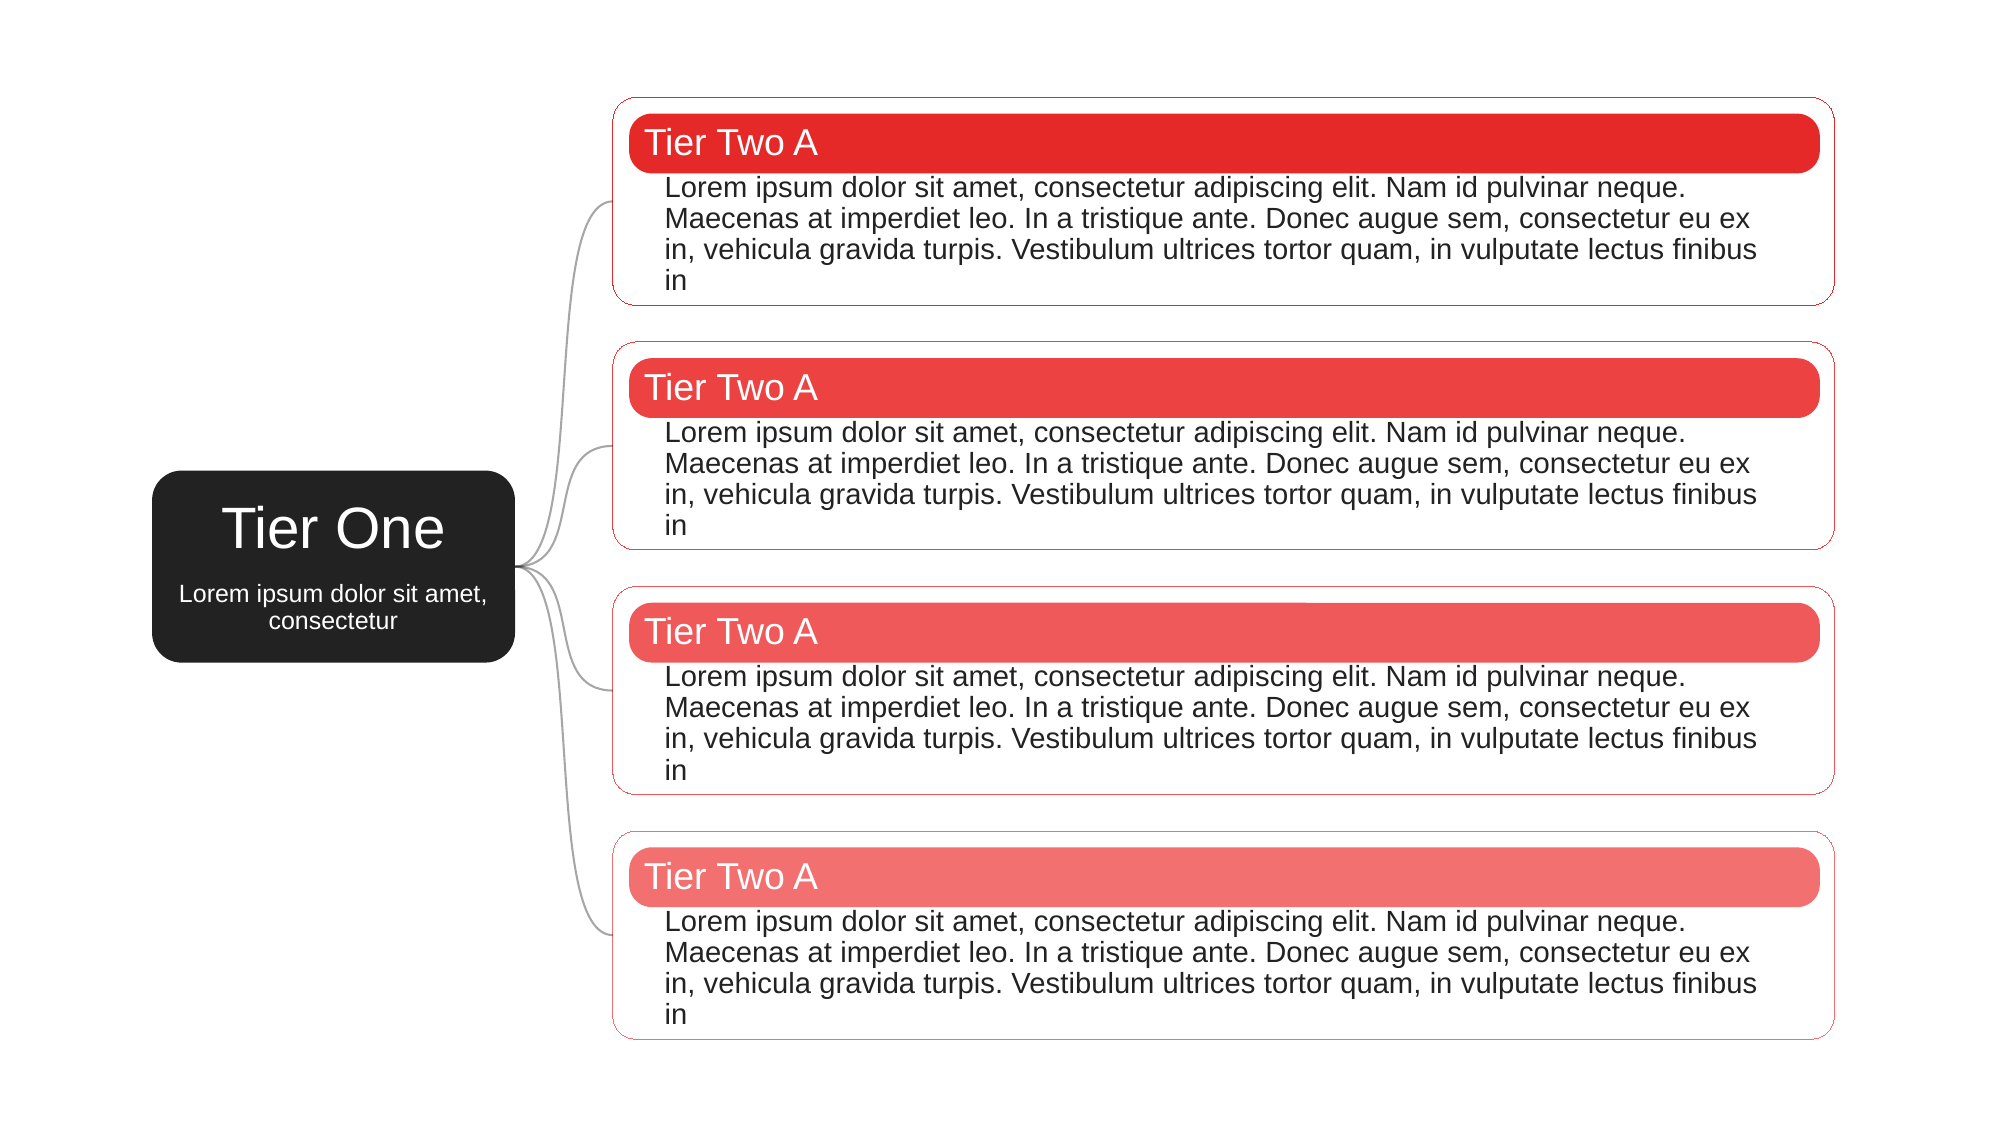

Lorem ipsum dolor sit amet, consectetur adipiscing elit. Nam id pulvinar neque. Maecenas at imperdiet leo. In a tristique ante. Donec augue sem, consectetur eu ex in, vehicula gravida turpis. Vestibulum ultrices tortor quam, in vulputate lectus finibus in
Tier Two A
Lorem ipsum dolor sit amet, consectetur adipiscing elit. Nam id pulvinar neque. Maecenas at imperdiet leo. In a tristique ante. Donec augue sem, consectetur eu ex in, vehicula gravida turpis. Vestibulum ultrices tortor quam, in vulputate lectus finibus in
Tier Two A
Tier One
Lorem ipsum dolor sit amet, consectetur
Lorem ipsum dolor sit amet, consectetur adipiscing elit. Nam id pulvinar neque. Maecenas at imperdiet leo. In a tristique ante. Donec augue sem, consectetur eu ex in, vehicula gravida turpis. Vestibulum ultrices tortor quam, in vulputate lectus finibus in
Tier Two A
Lorem ipsum dolor sit amet, consectetur adipiscing elit. Nam id pulvinar neque. Maecenas at imperdiet leo. In a tristique ante. Donec augue sem, consectetur eu ex in, vehicula gravida turpis. Vestibulum ultrices tortor quam, in vulputate lectus finibus in
Tier Two A